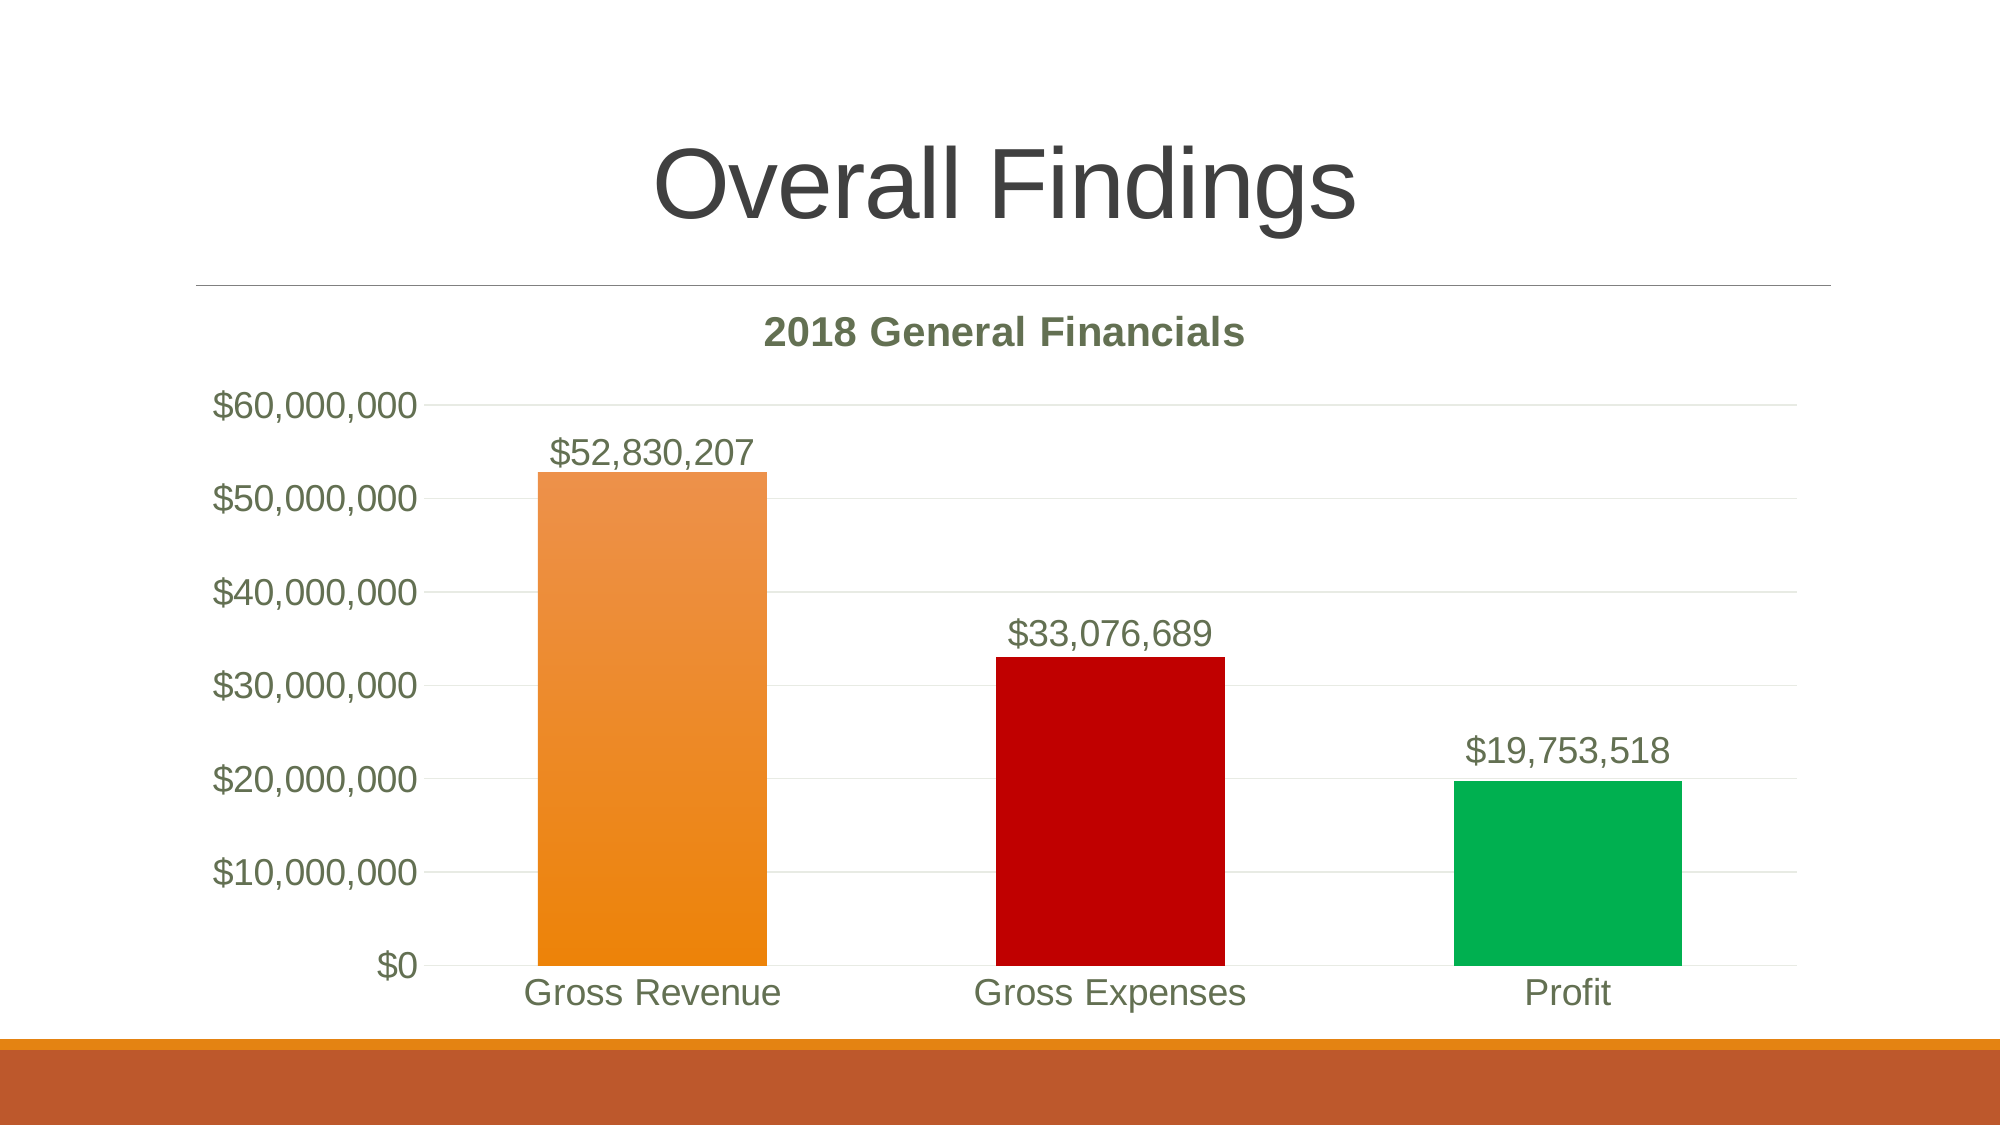

# Overall Findings

### Chart: 2018 General Financials

| Category |  |
|---|---|
| Gross Revenue | 52830207.0 |
| Gross Expenses | 33076688.639999952 |
| Profit | 19753518.360000048 |